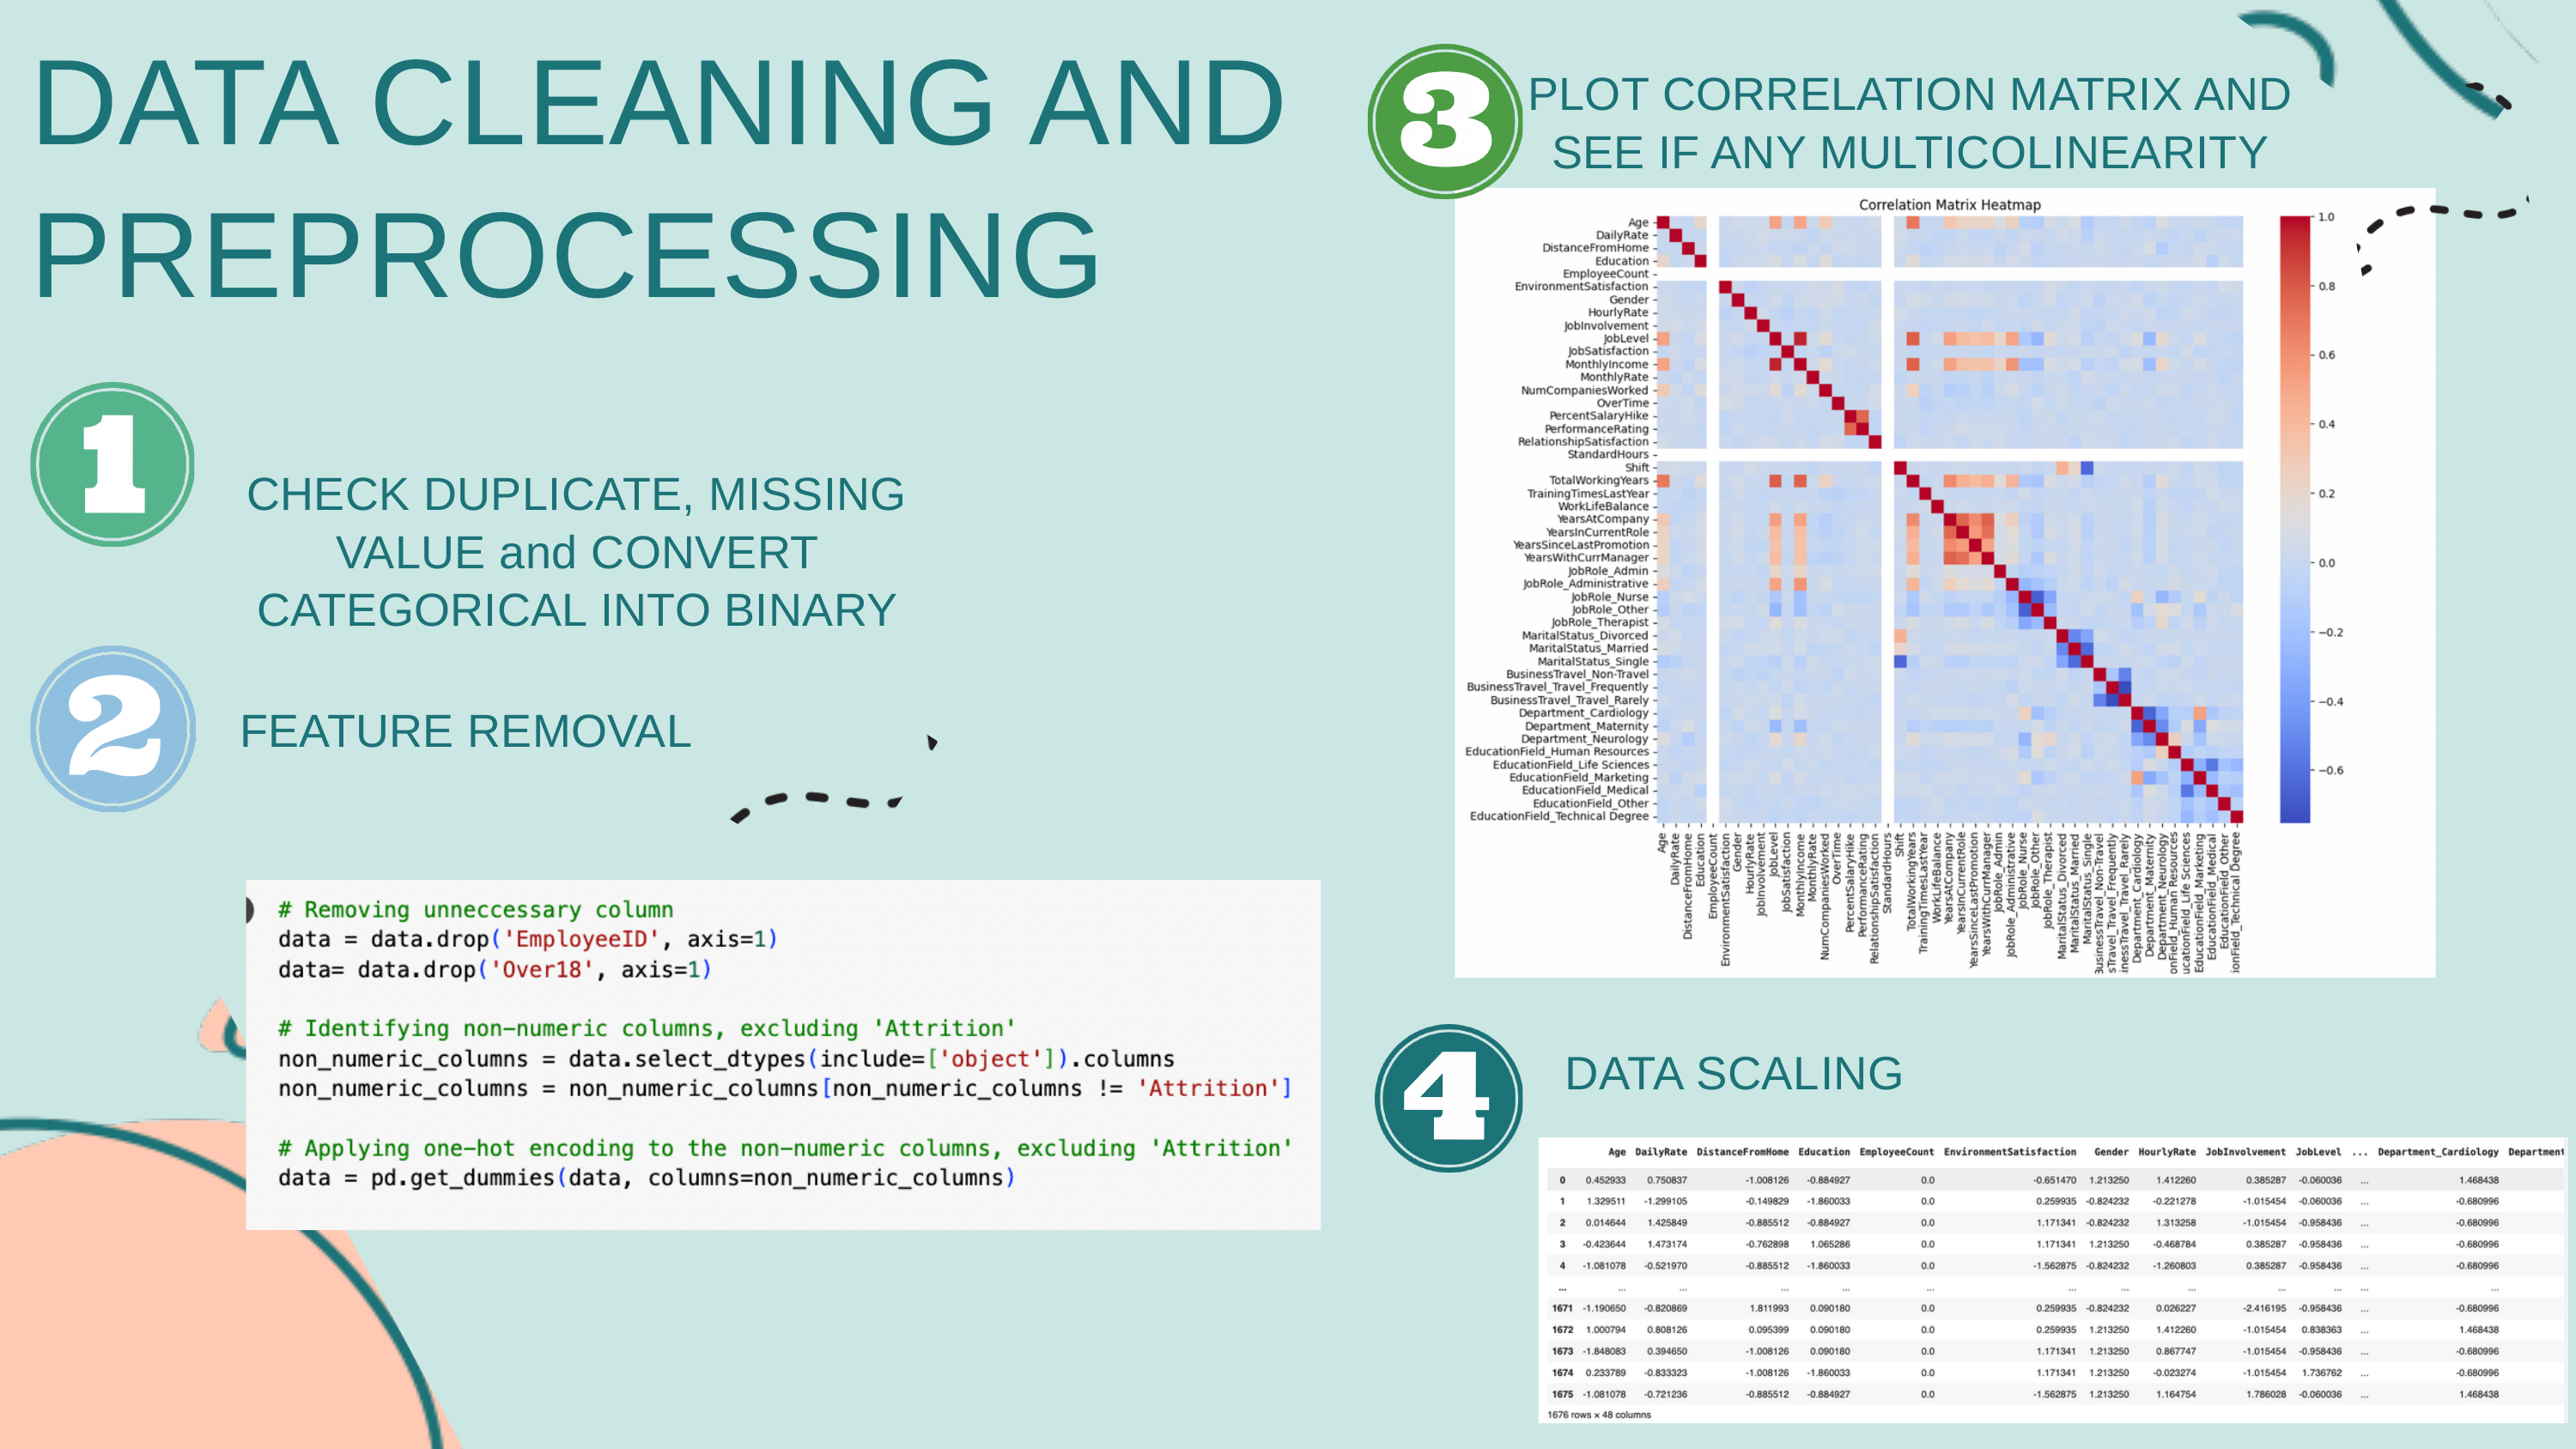

DATA CLEANING AND PREPROCESSING

PLOT CORRELATION MATRIX AND SEE IF ANY MULTICOLINEARITY

CHECK DUPLICATE, MISSING VALUE and CONVERT CATEGORICAL INTO BINARY

FEATURE REMOVAL

DATA SCALING